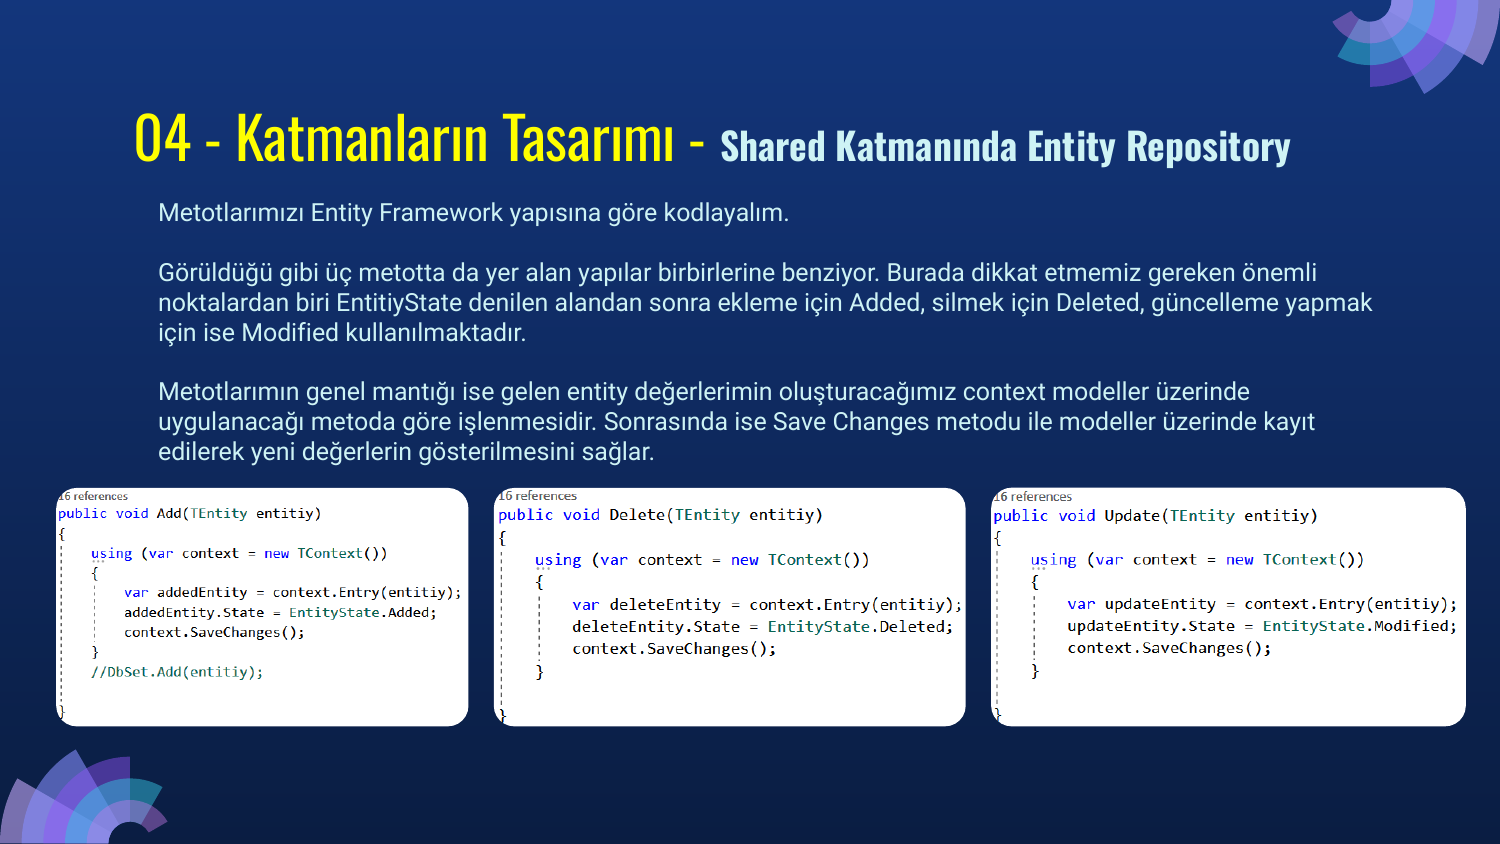

04 - Katmanların Tasarımı - Shared Katmanında Entity Repository
# Metotlarımızı Entity Framework yapısına göre kodlayalım.

Görüldüğü gibi üç metotta da yer alan yapılar birbirlerine benziyor. Burada dikkat etmemiz gereken önemli noktalardan biri EntitiyState denilen alandan sonra ekleme için Added, silmek için Deleted, güncelleme yapmak için ise Modified kullanılmaktadır.

Metotlarımın genel mantığı ise gelen entity değerlerimin oluşturacağımız context modeller üzerinde uygulanacağı metoda göre işlenmesidir. Sonrasında ise Save Changes metodu ile modeller üzerinde kayıt edilerek yeni değerlerin gösterilmesini sağlar.